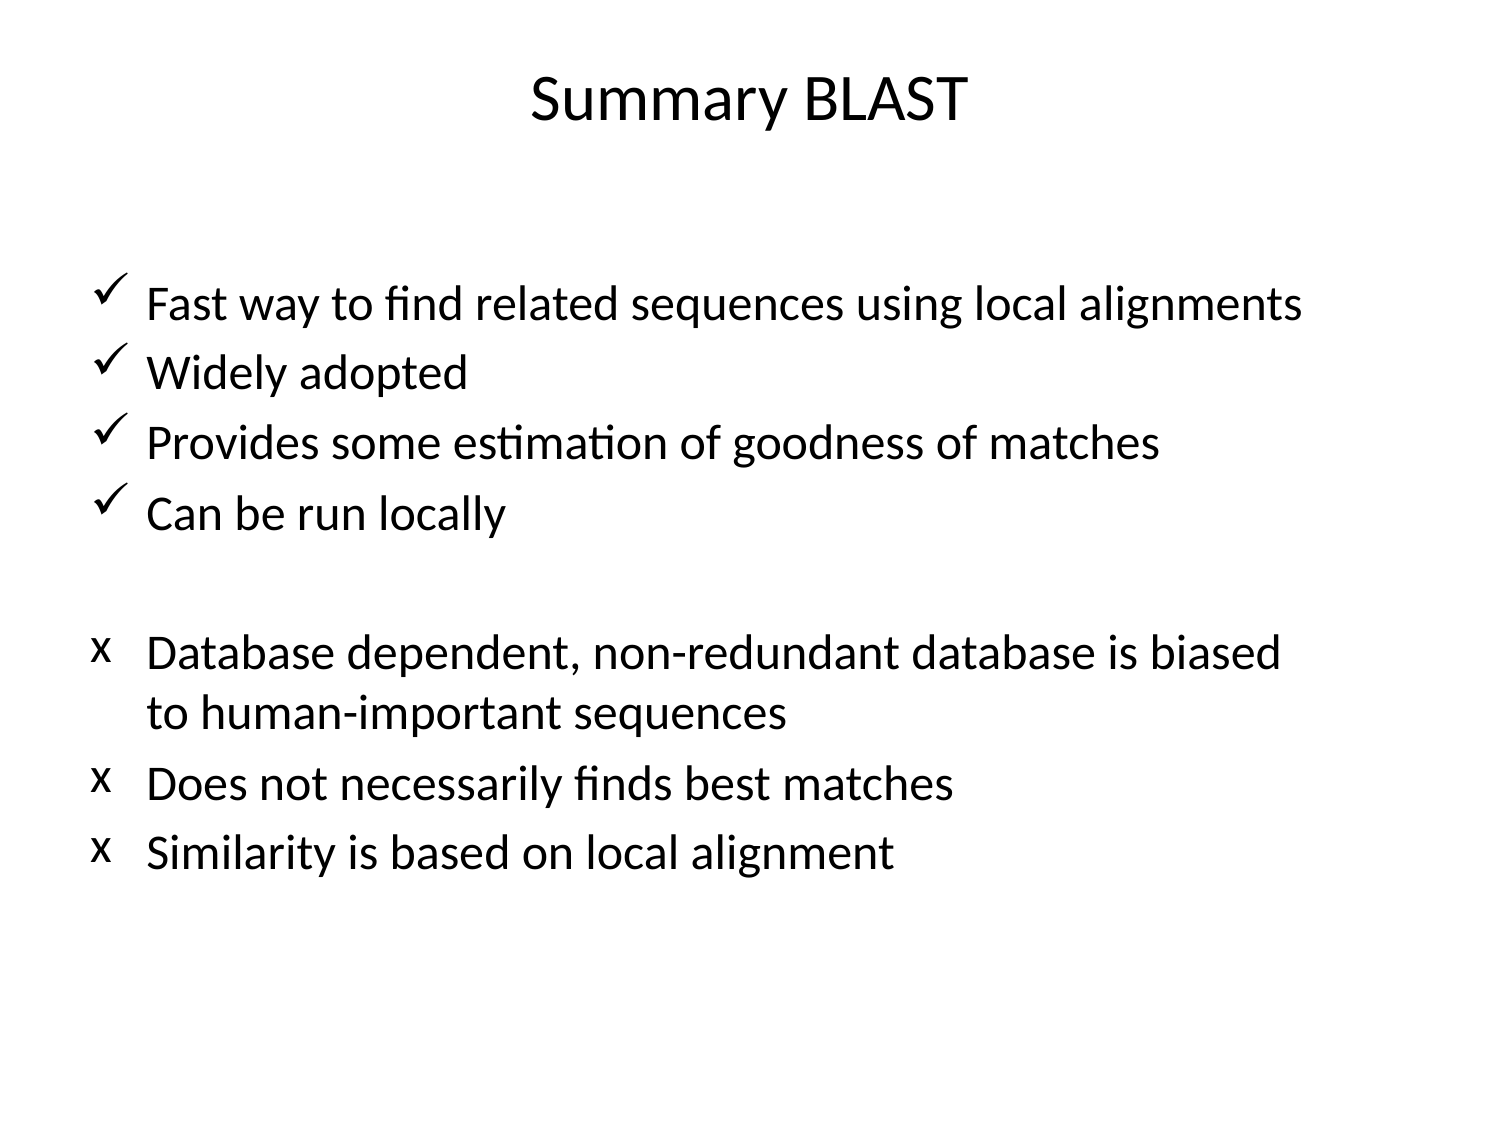

# Summary BLAST
Fast way to find related sequences using local alignments
Widely adopted
Provides some estimation of goodness of matches
Can be run locally

Database dependent, non-redundant database is biased to human-important sequences
Does not necessarily finds best matches
Similarity is based on local alignment